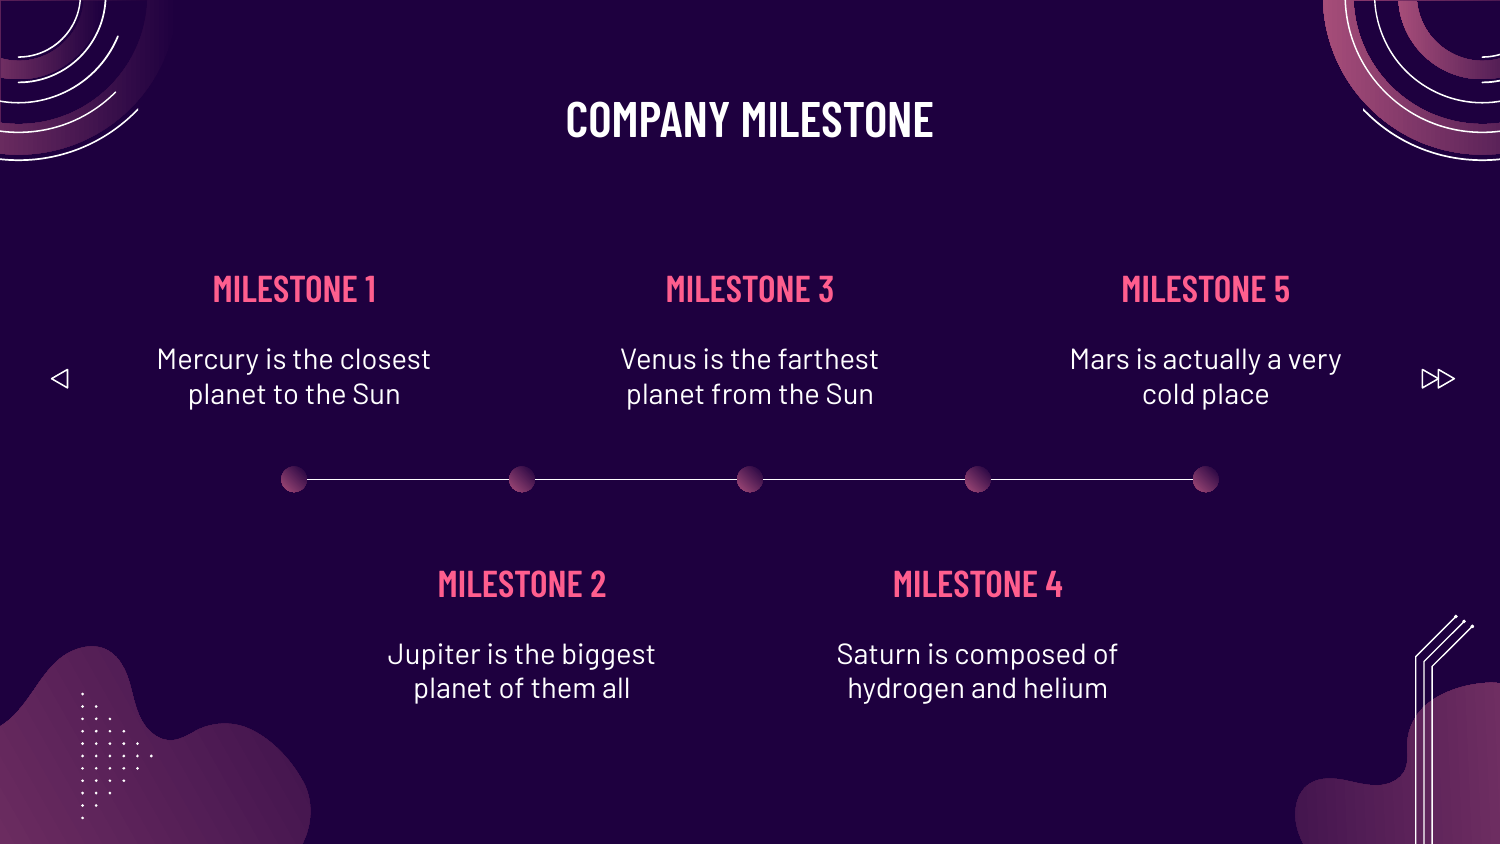

# COMPANY MILESTONE
MILESTONE 1
MILESTONE 3
MILESTONE 5
Mercury is the closest planet to the Sun
Venus is the farthest planet from the Sun
Mars is actually a very cold place

MILESTONE 2
MILESTONE 4
Jupiter is the biggest planet of them all
Saturn is composed of hydrogen and helium